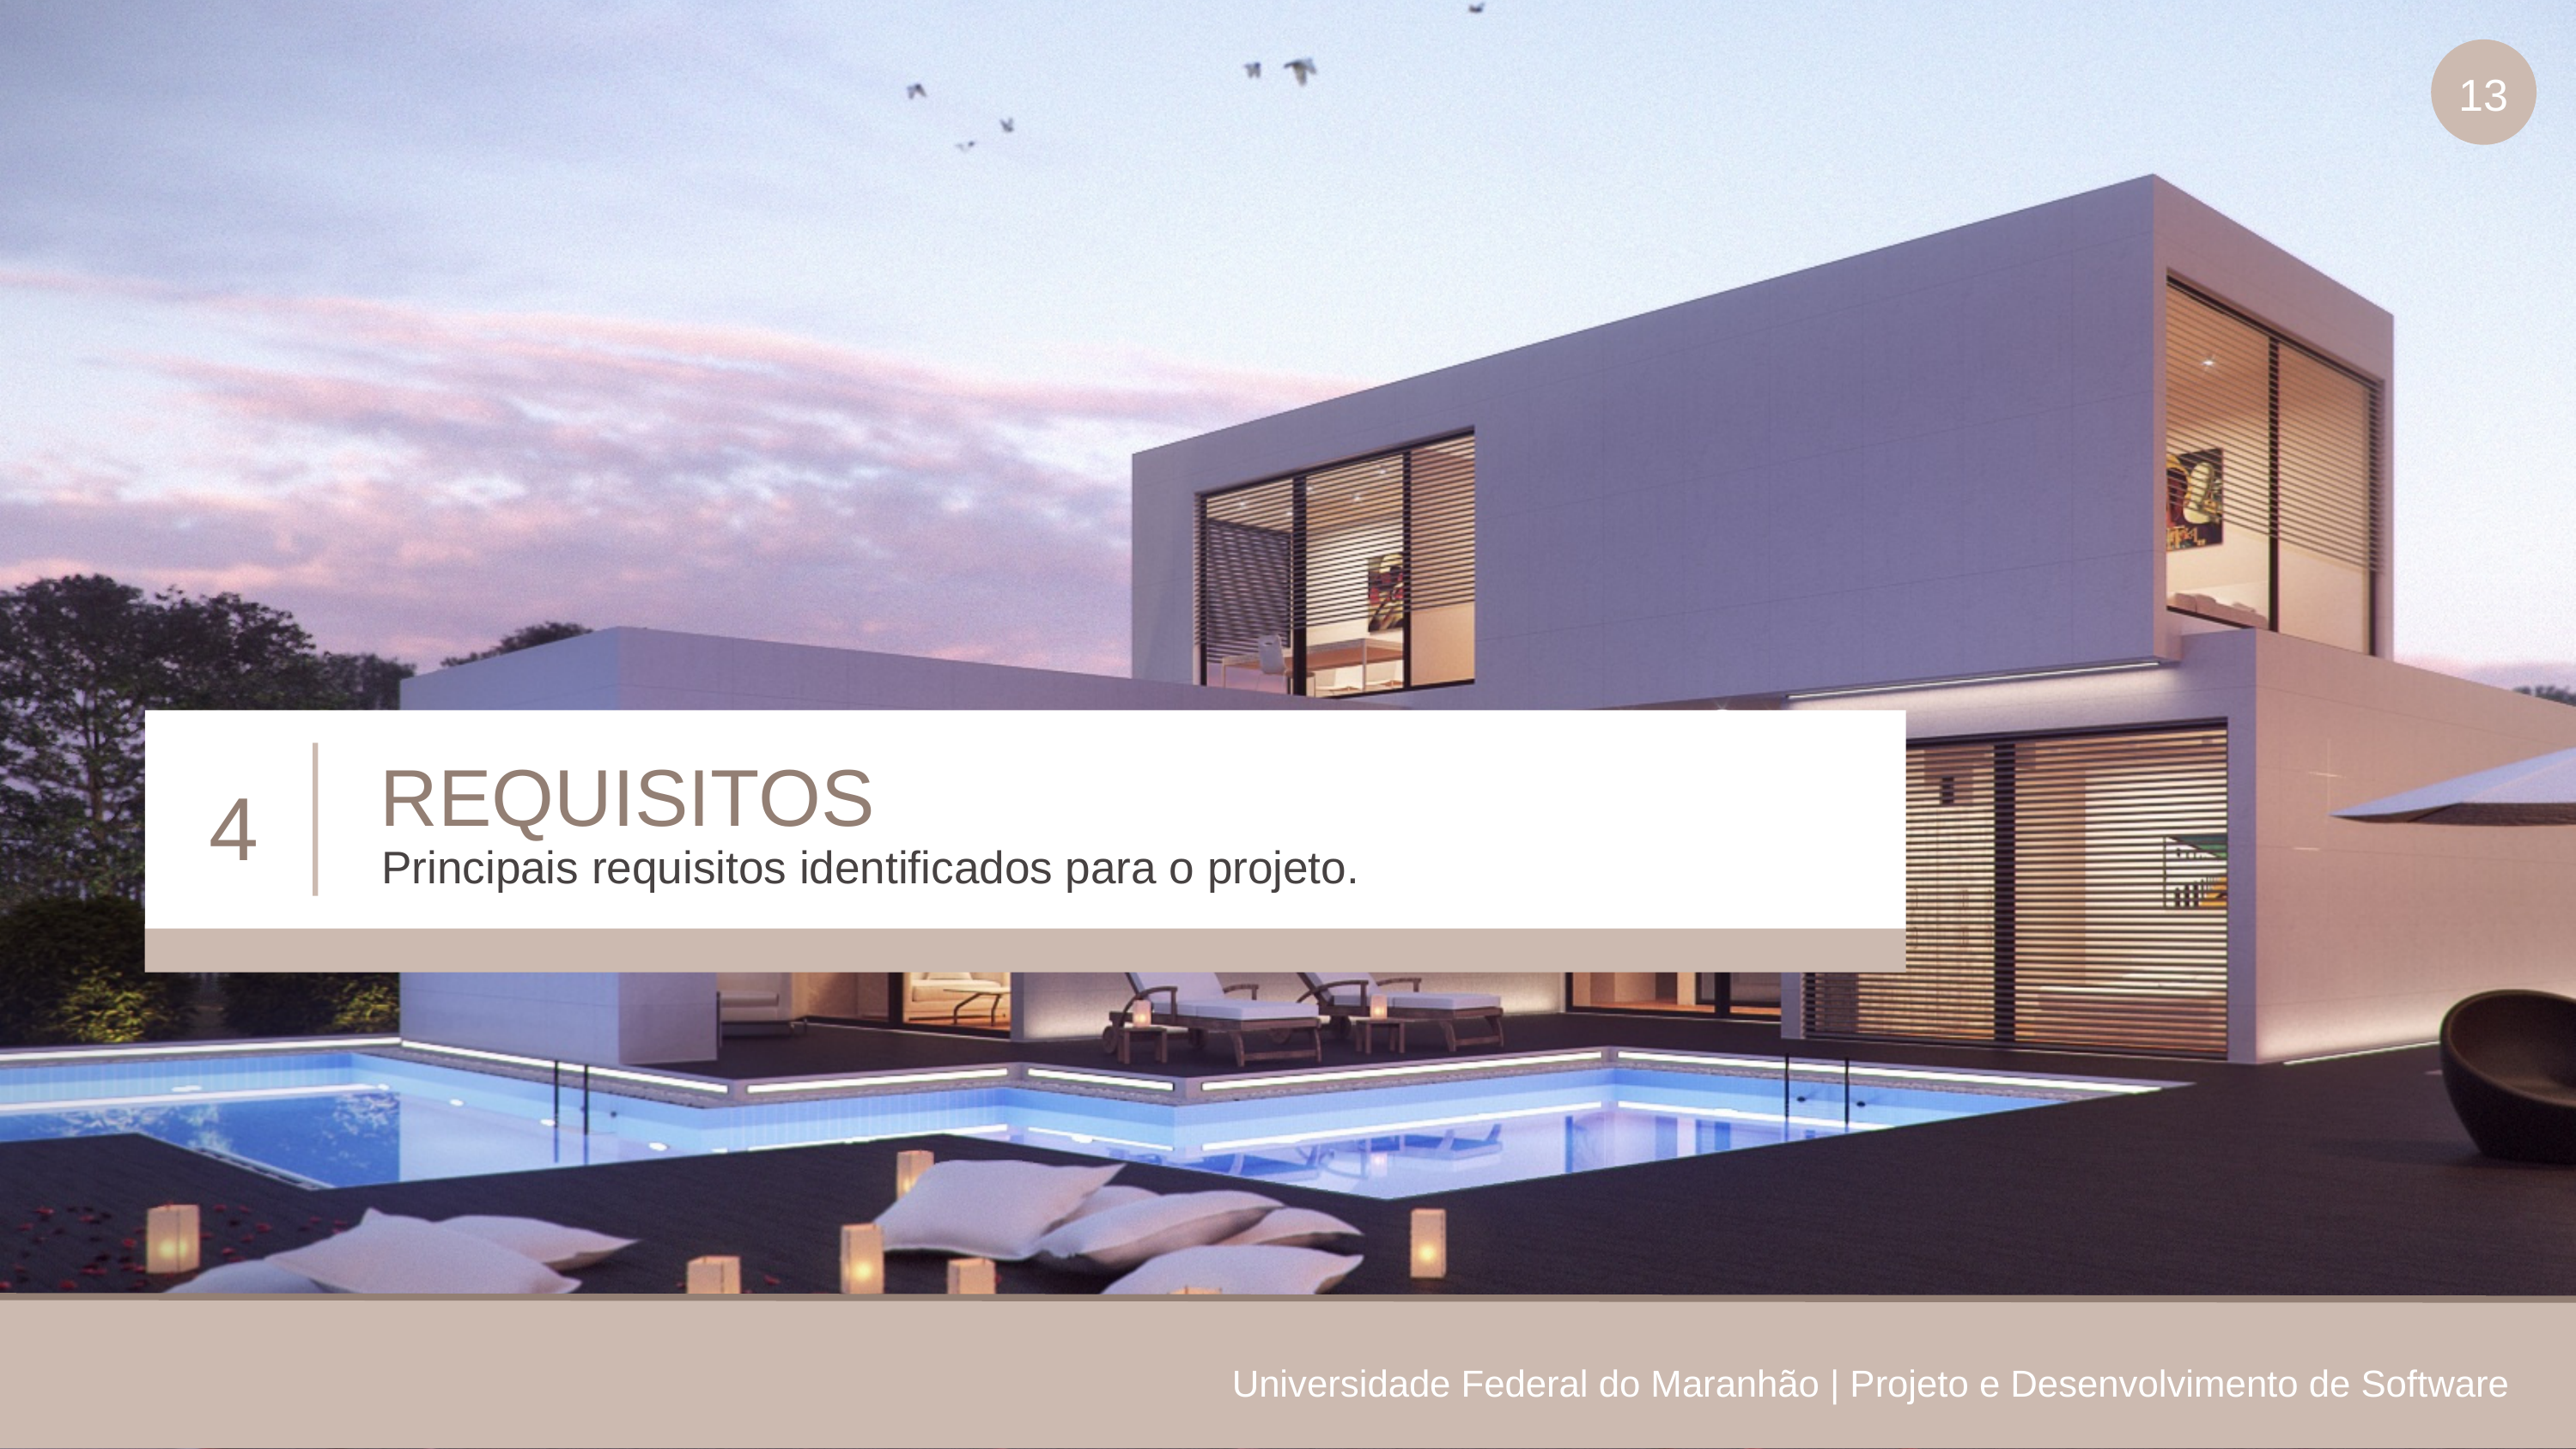

13

REQUISITOS

4
Principais requisitos identificados para o projeto.

Universidade Federal do Maranhão | Projeto e Desenvolvimento de Software